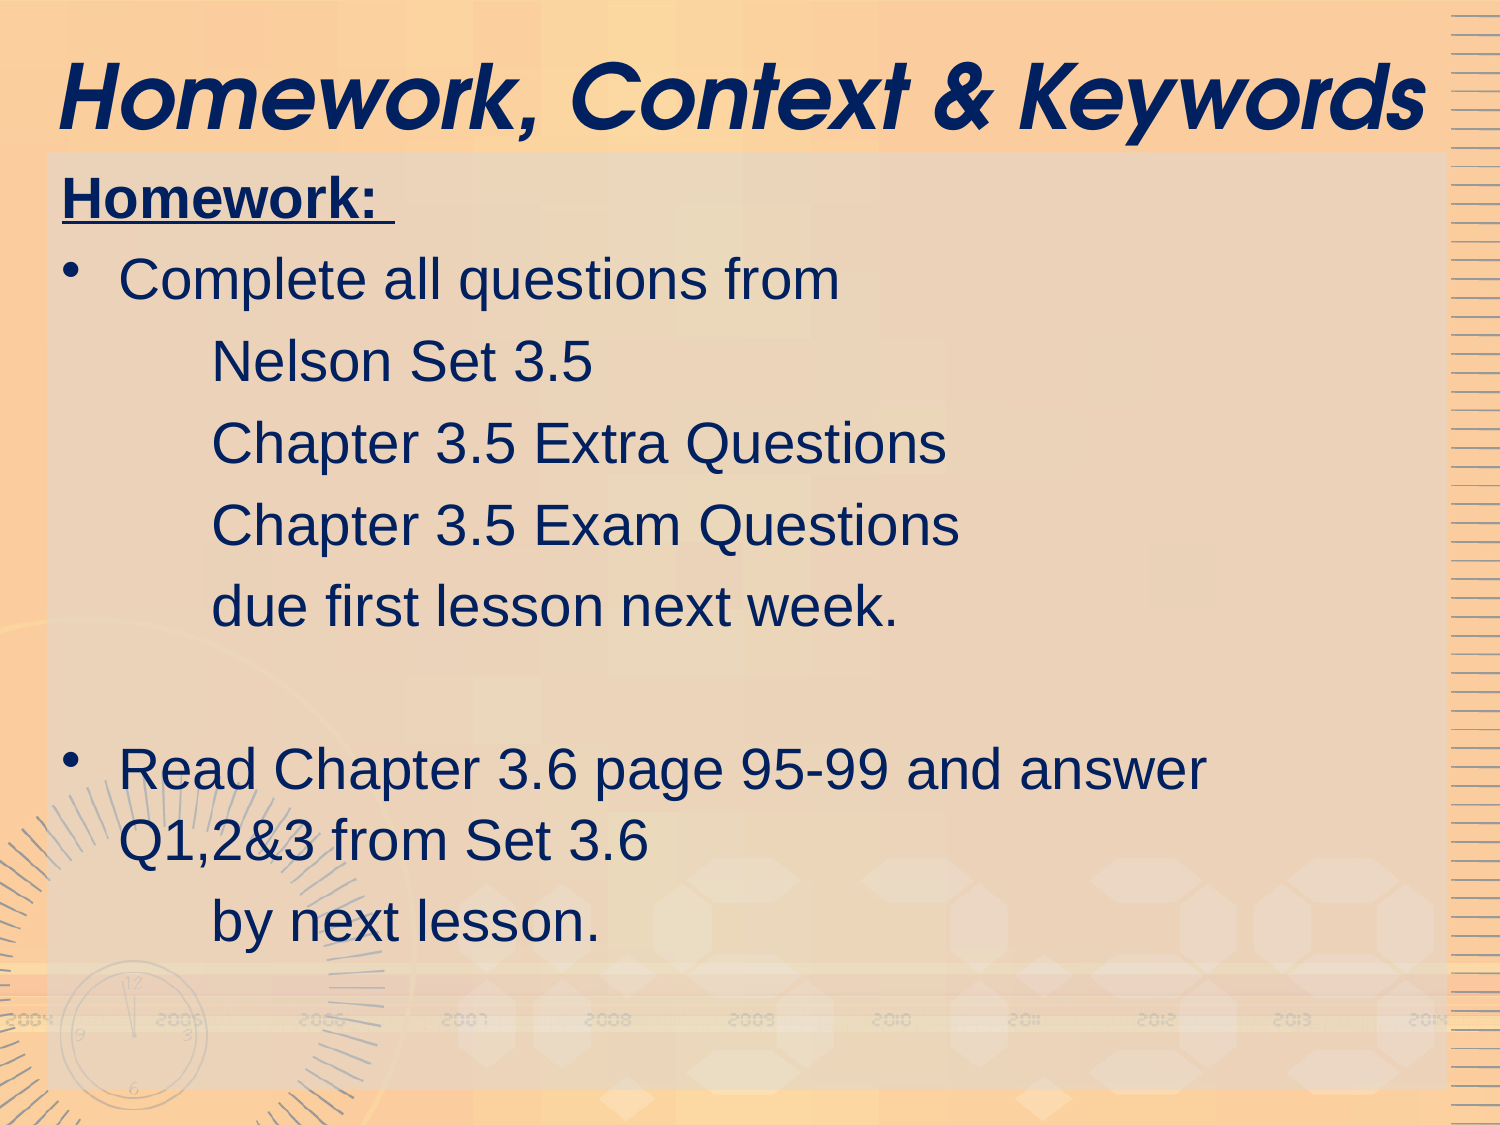

# Homework, Context & Keywords
Homework:
Complete all questions from
	Nelson Set 3.5
	Chapter 3.5 Extra Questions
	Chapter 3.5 Exam Questions
	due first lesson next week.

Read Chapter 3.6 page 95-99 and answer      	Q1,2&3 from Set 3.6
	by next lesson.